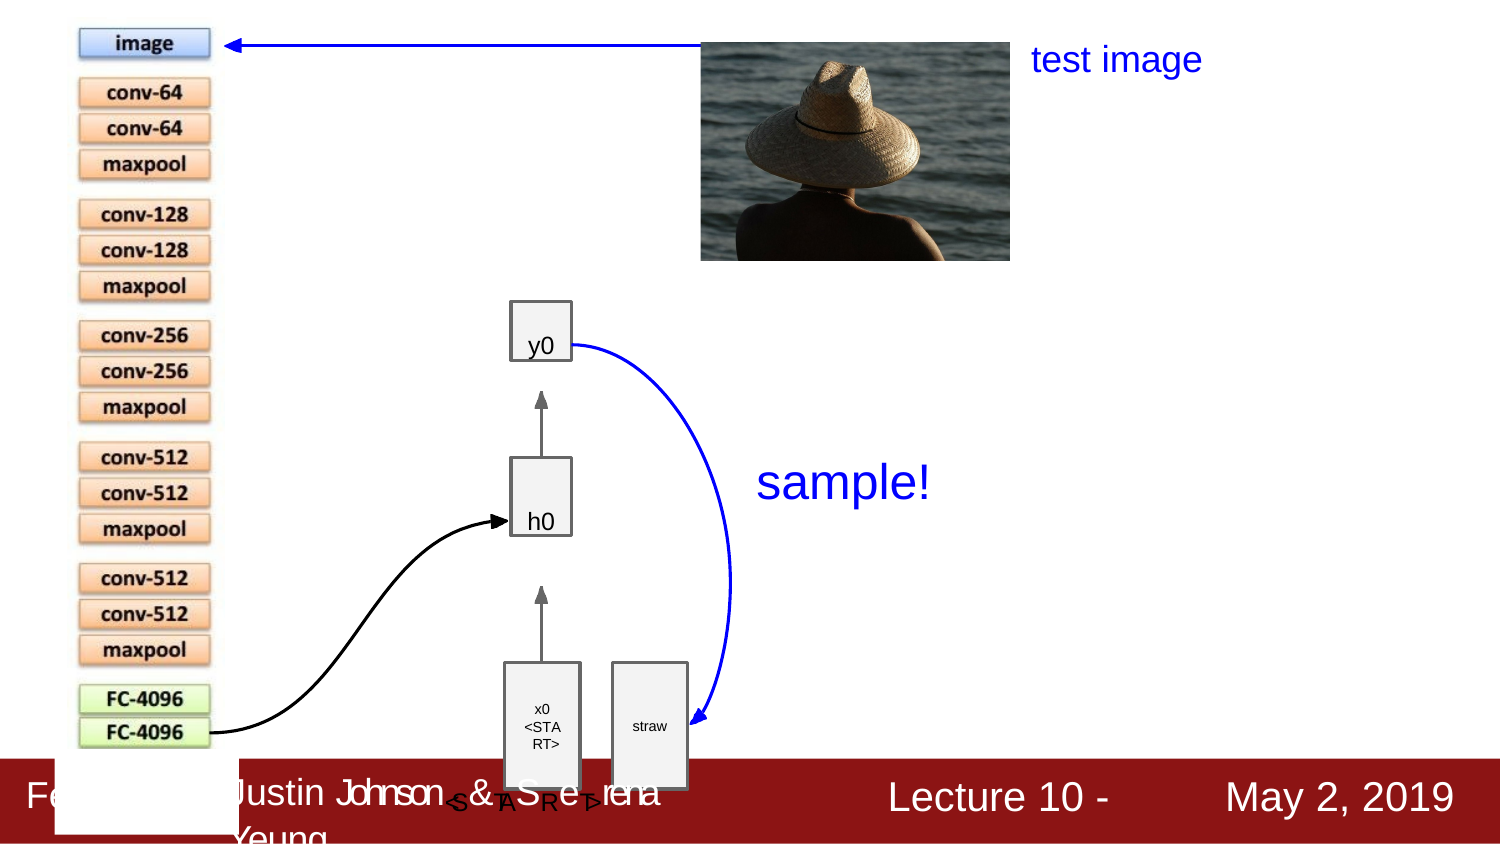

test image

y0

sample!

h0

x0
<STA  RT>

straw

Lecture 10 -
May 2, 2019
F
Justin Johnson<S&TASReT>rena Yeung
ei-Fei Li &